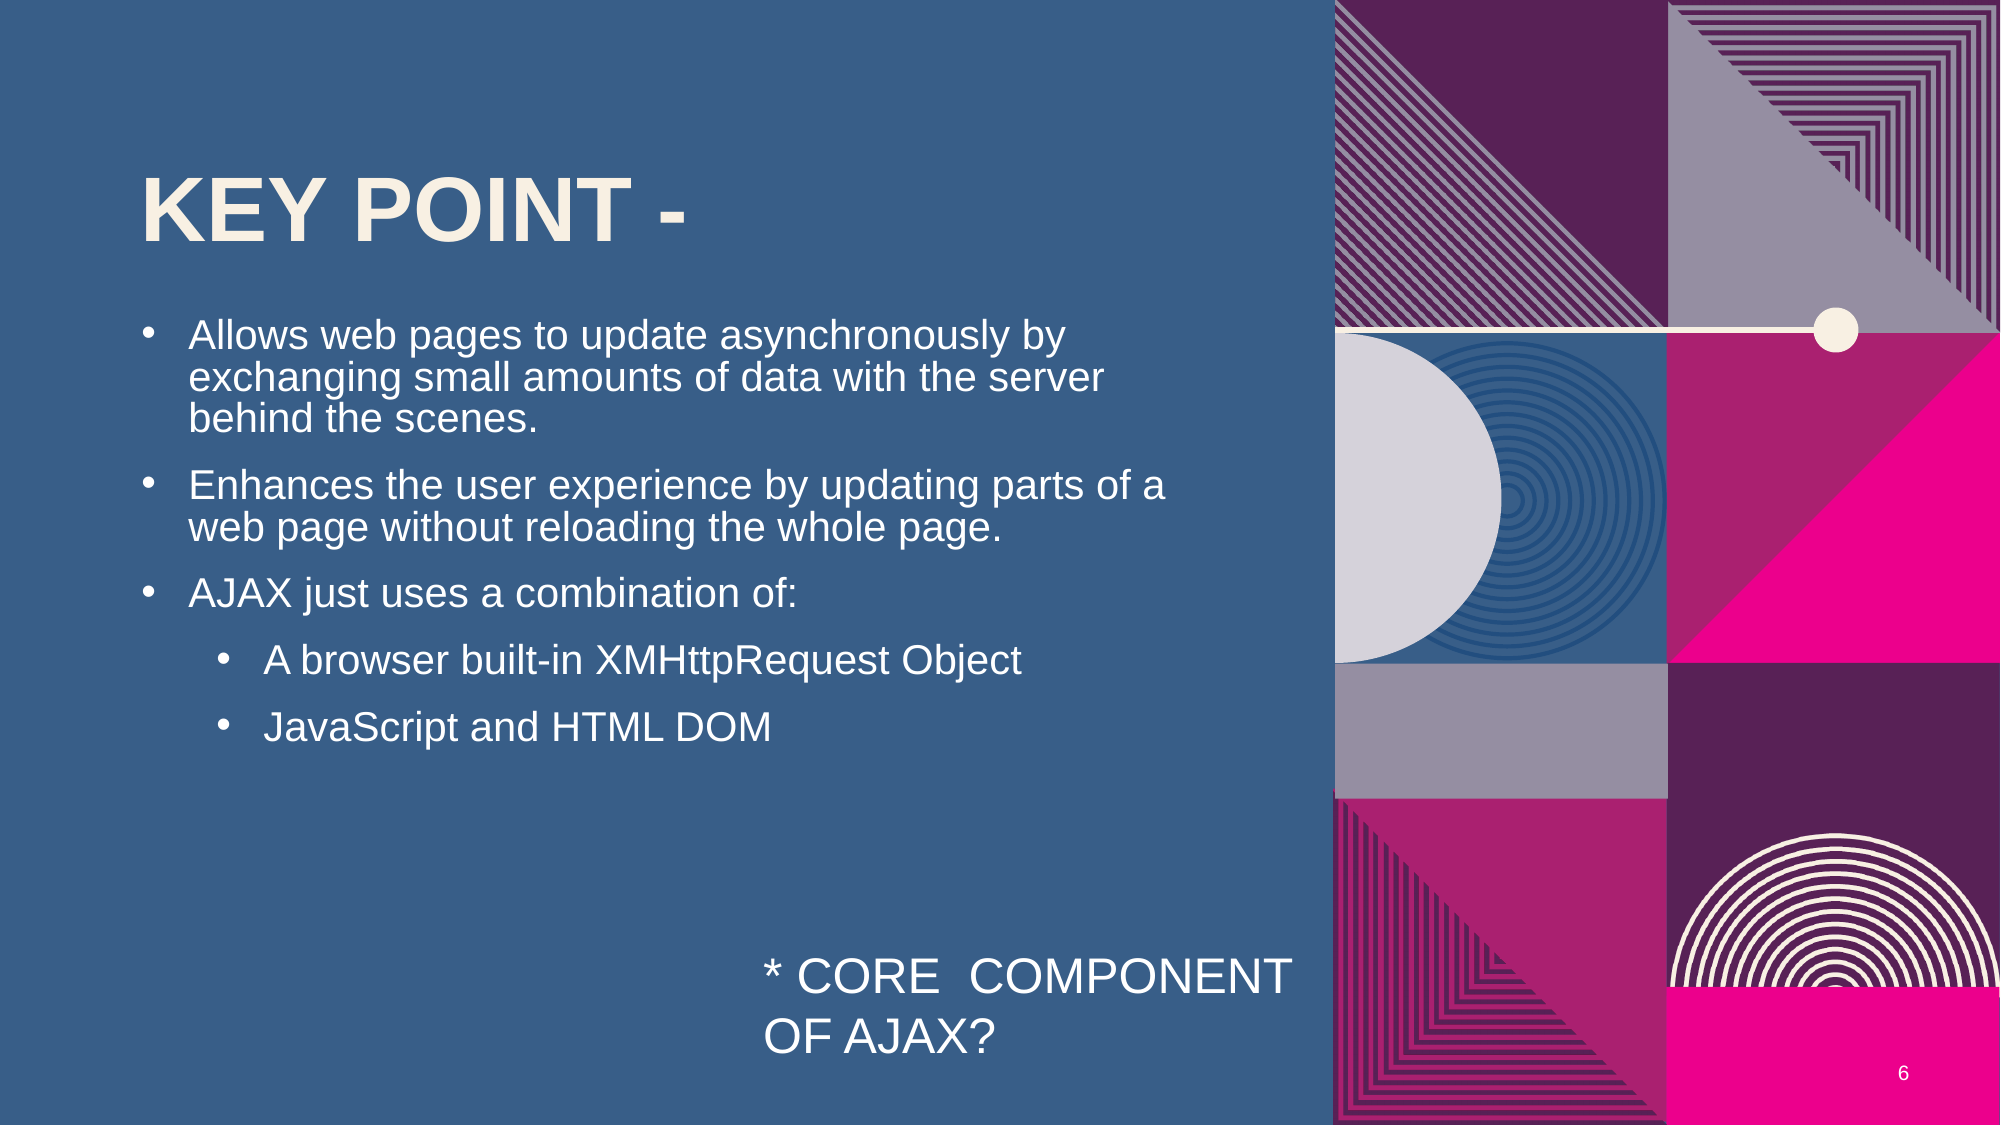

# Key point -
Allows web pages to update asynchronously by exchanging small amounts of data with the server behind the scenes.
Enhances the user experience by updating parts of a web page without reloading the whole page.
AJAX just uses a combination of:
A browser built-in XMHttpRequest Object
JavaScript and HTML DOM
* CORE  COMPONENT    OF AJAX?
6